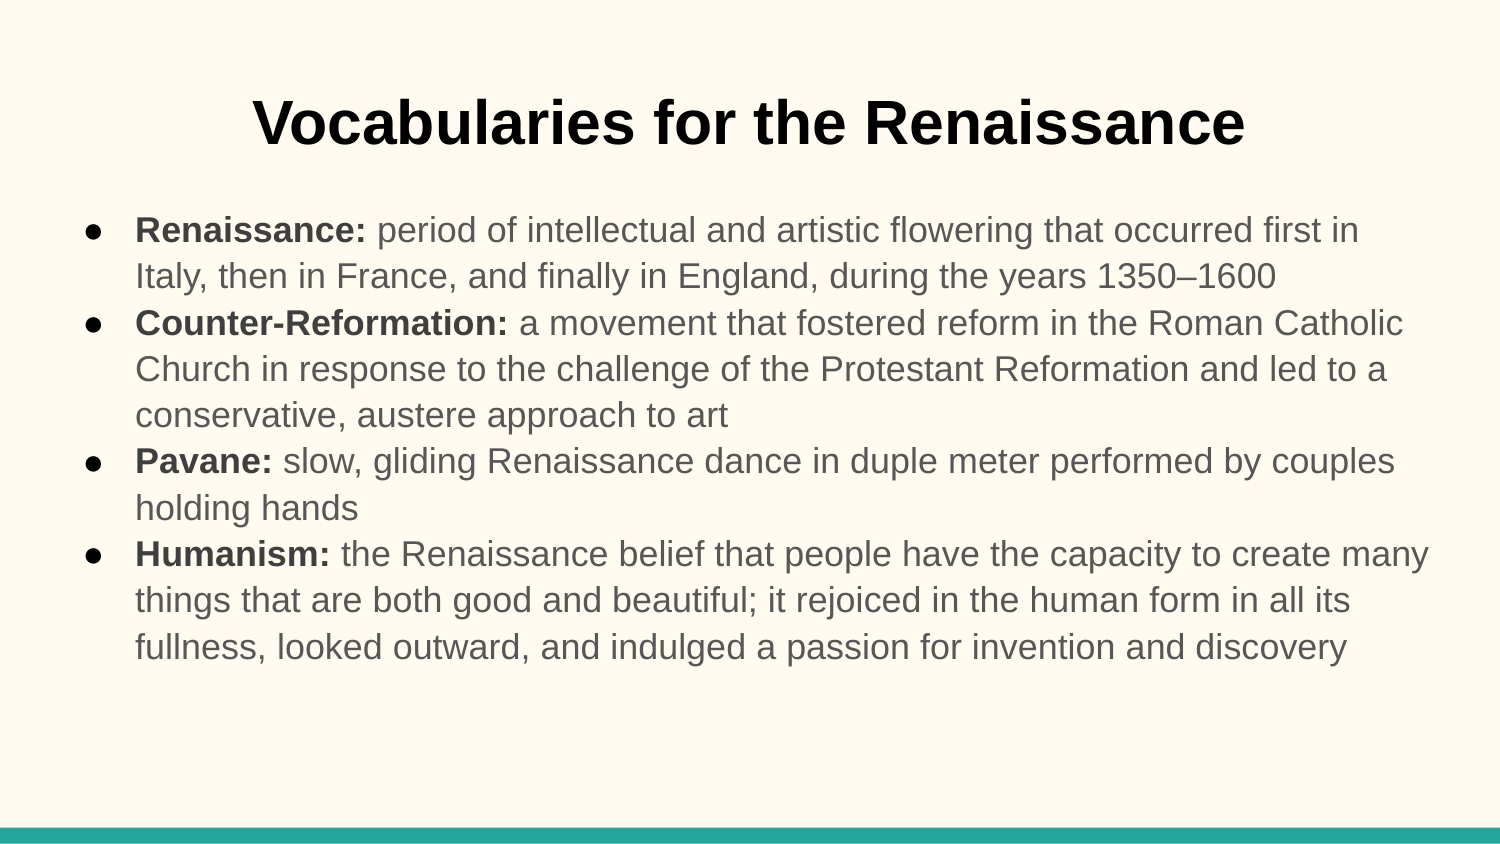

# Vocabularies for the Renaissance
Renaissance: period of intellectual and artistic flowering that occurred first in Italy, then in France, and finally in England, during the years 1350–1600
Counter-Reformation: a movement that fostered reform in the Roman Catholic Church in response to the challenge of the Protestant Reformation and led to a conservative, austere approach to art
Pavane: slow, gliding Renaissance dance in duple meter performed by couples holding hands
Humanism: the Renaissance belief that people have the capacity to create many things that are both good and beautiful; it rejoiced in the human form in all its fullness, looked outward, and indulged a passion for invention and discovery